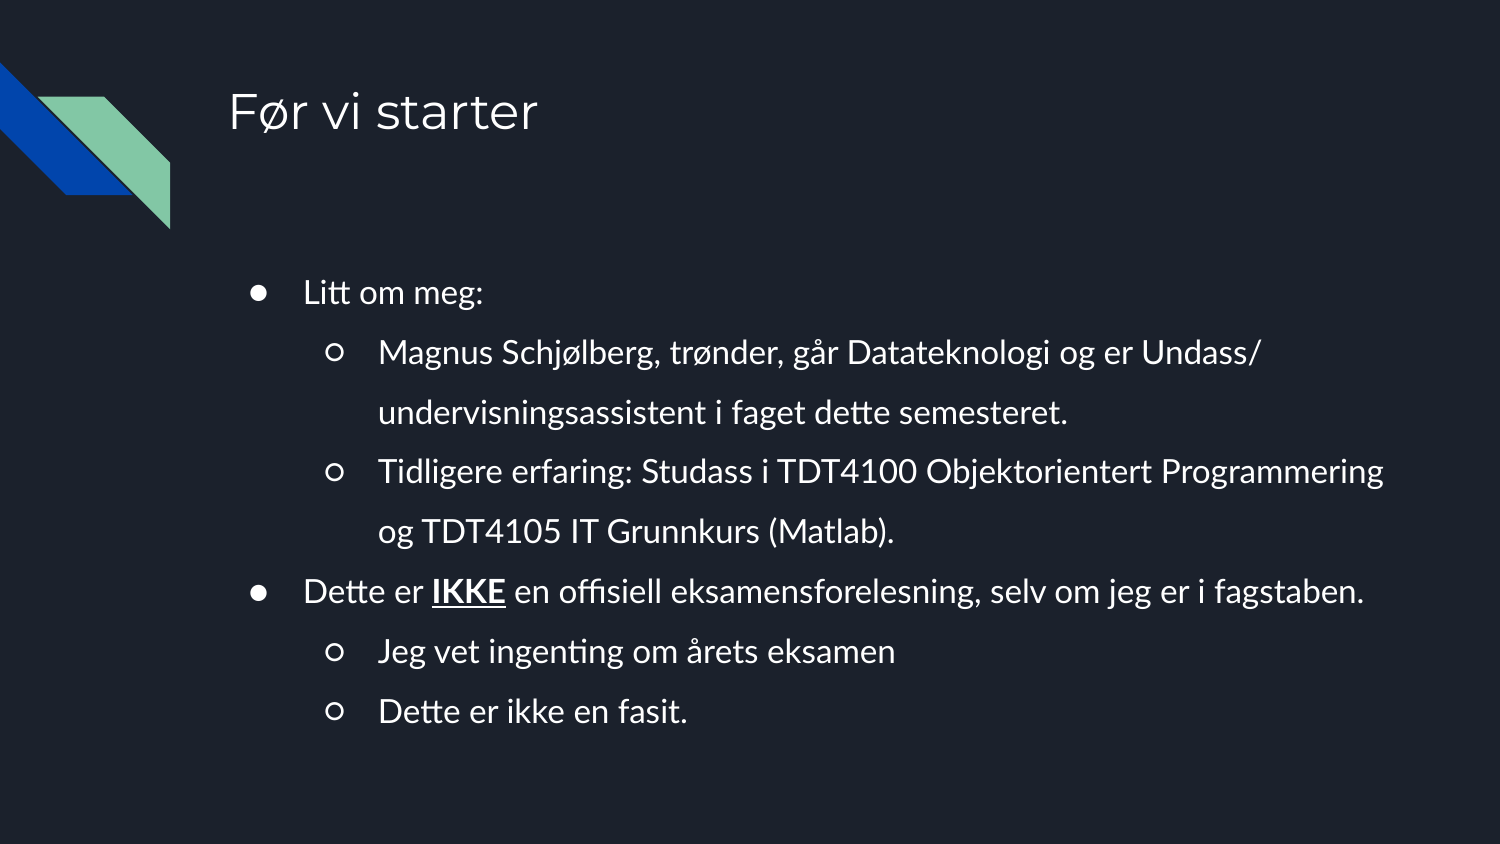

# Før vi starter
Litt om meg:
Magnus Schjølberg, trønder, går Datateknologi og er Undass/ undervisningsassistent i faget dette semesteret.
Tidligere erfaring: Studass i TDT4100 Objektorientert Programmering og TDT4105 IT Grunnkurs (Matlab).
Dette er IKKE en offisiell eksamensforelesning, selv om jeg er i fagstaben.
Jeg vet ingenting om årets eksamen
Dette er ikke en fasit.